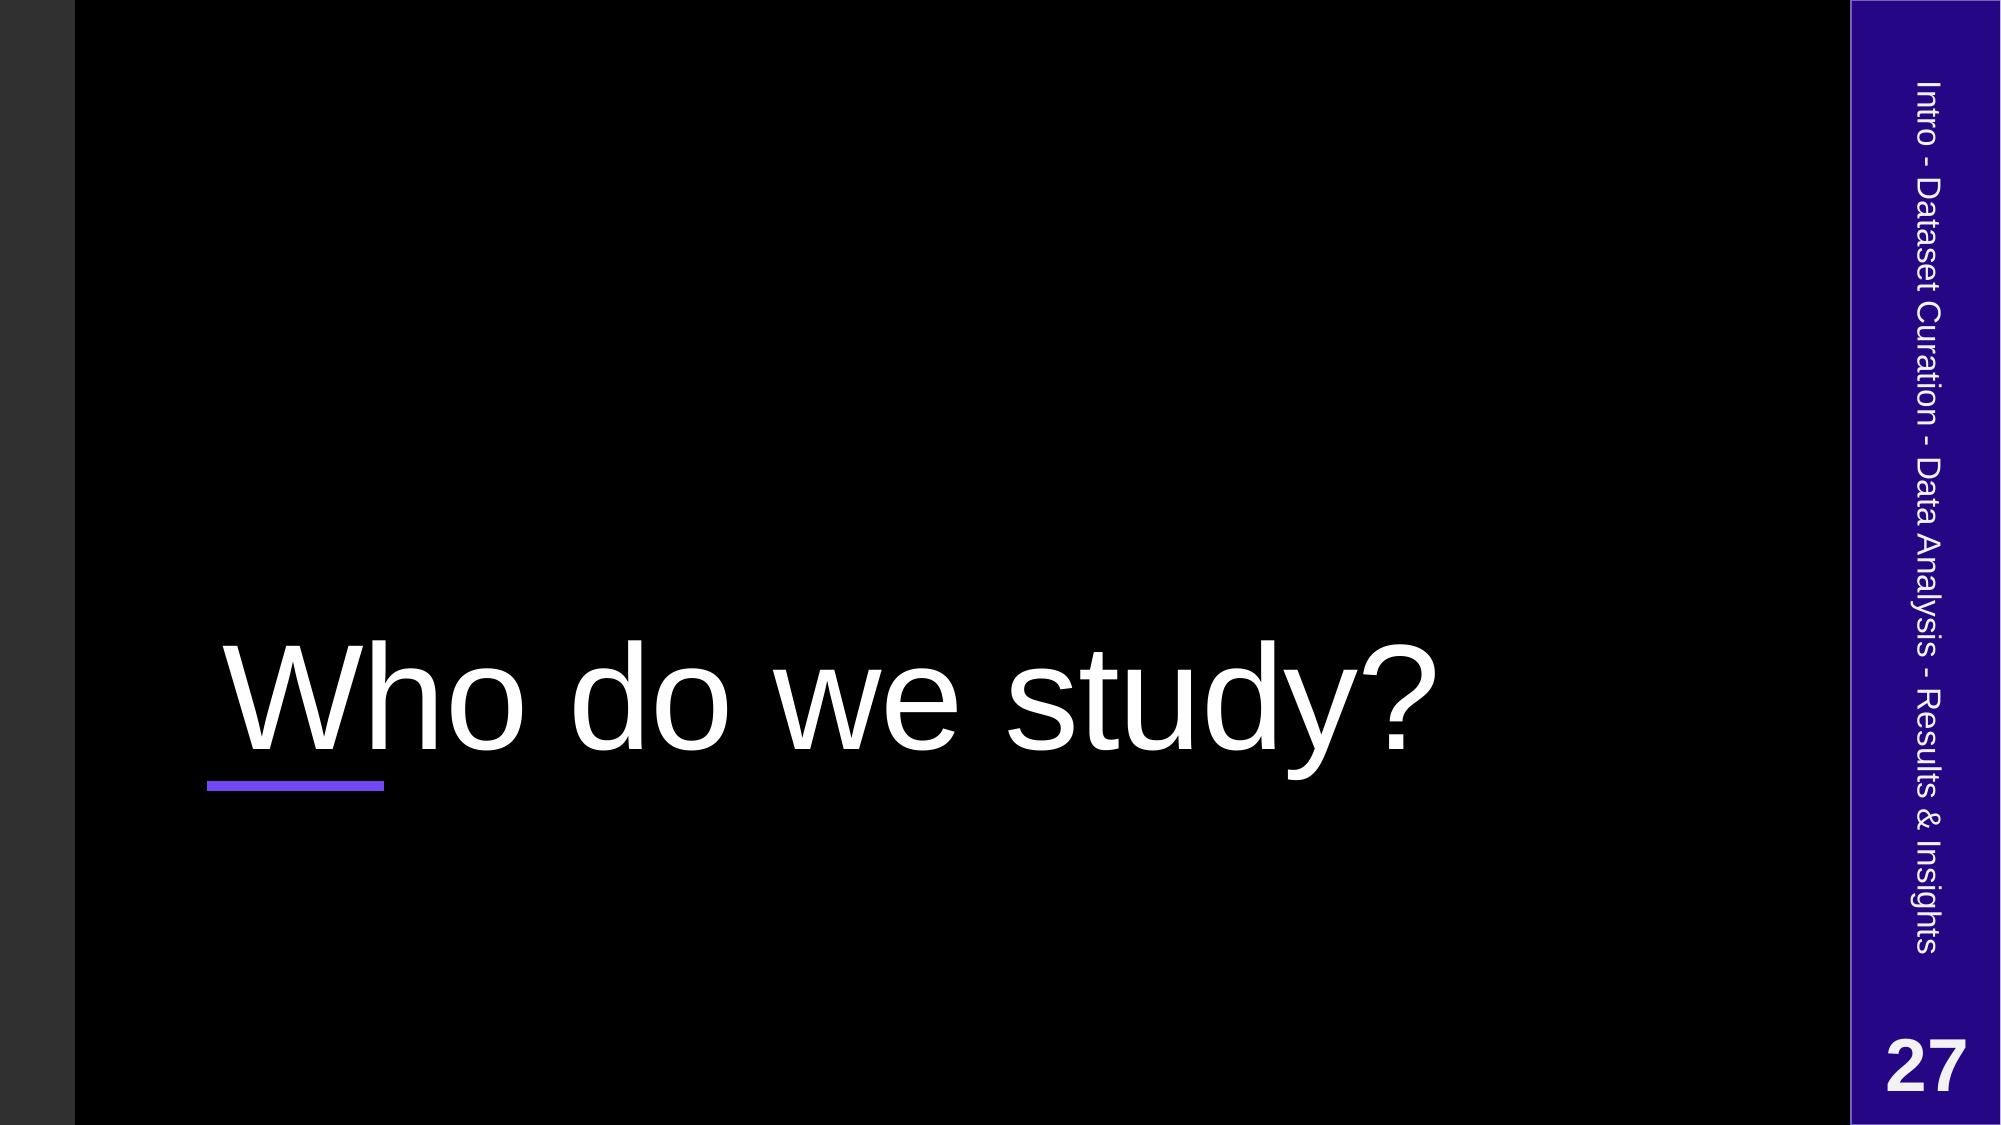

# Who do we study?
Intro - Dataset Curation - Data Analysis - Results & Insights
27